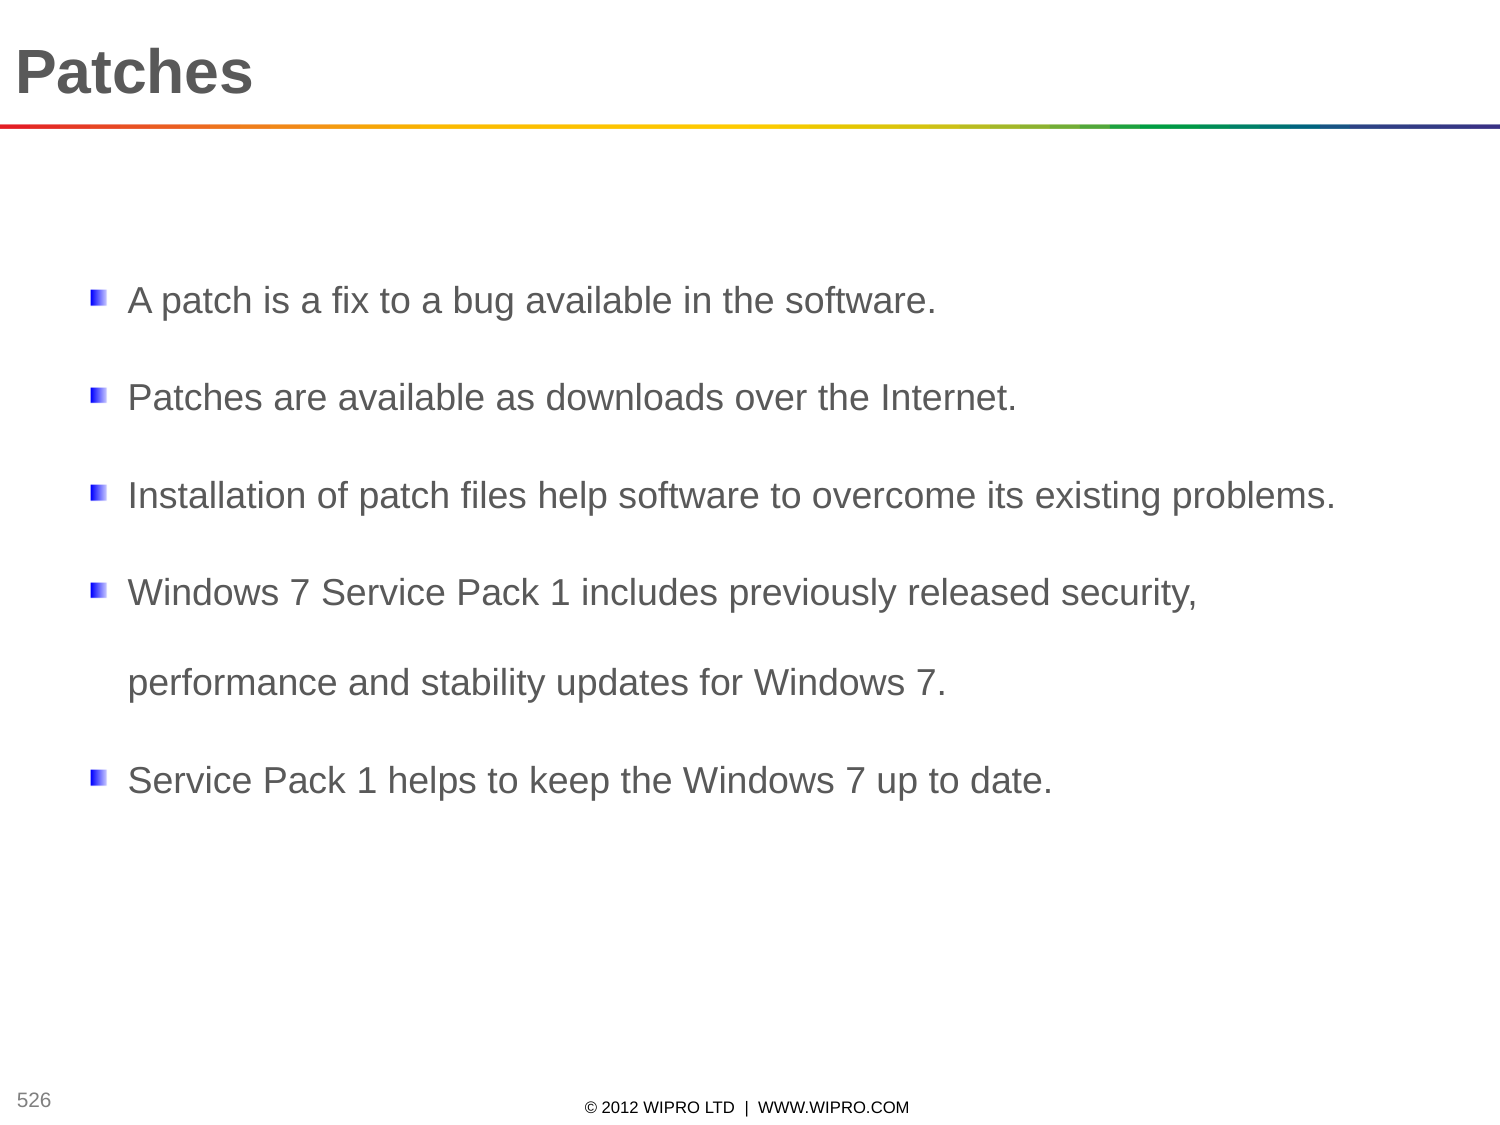

Patches
A patch is a fix to a bug available in the software.
Patches are available as downloads over the Internet.
Installation of patch files help software to overcome its existing problems.
Windows 7 Service Pack 1 includes previously released security, performance and stability updates for Windows 7.
Service Pack 1 helps to keep the Windows 7 up to date.